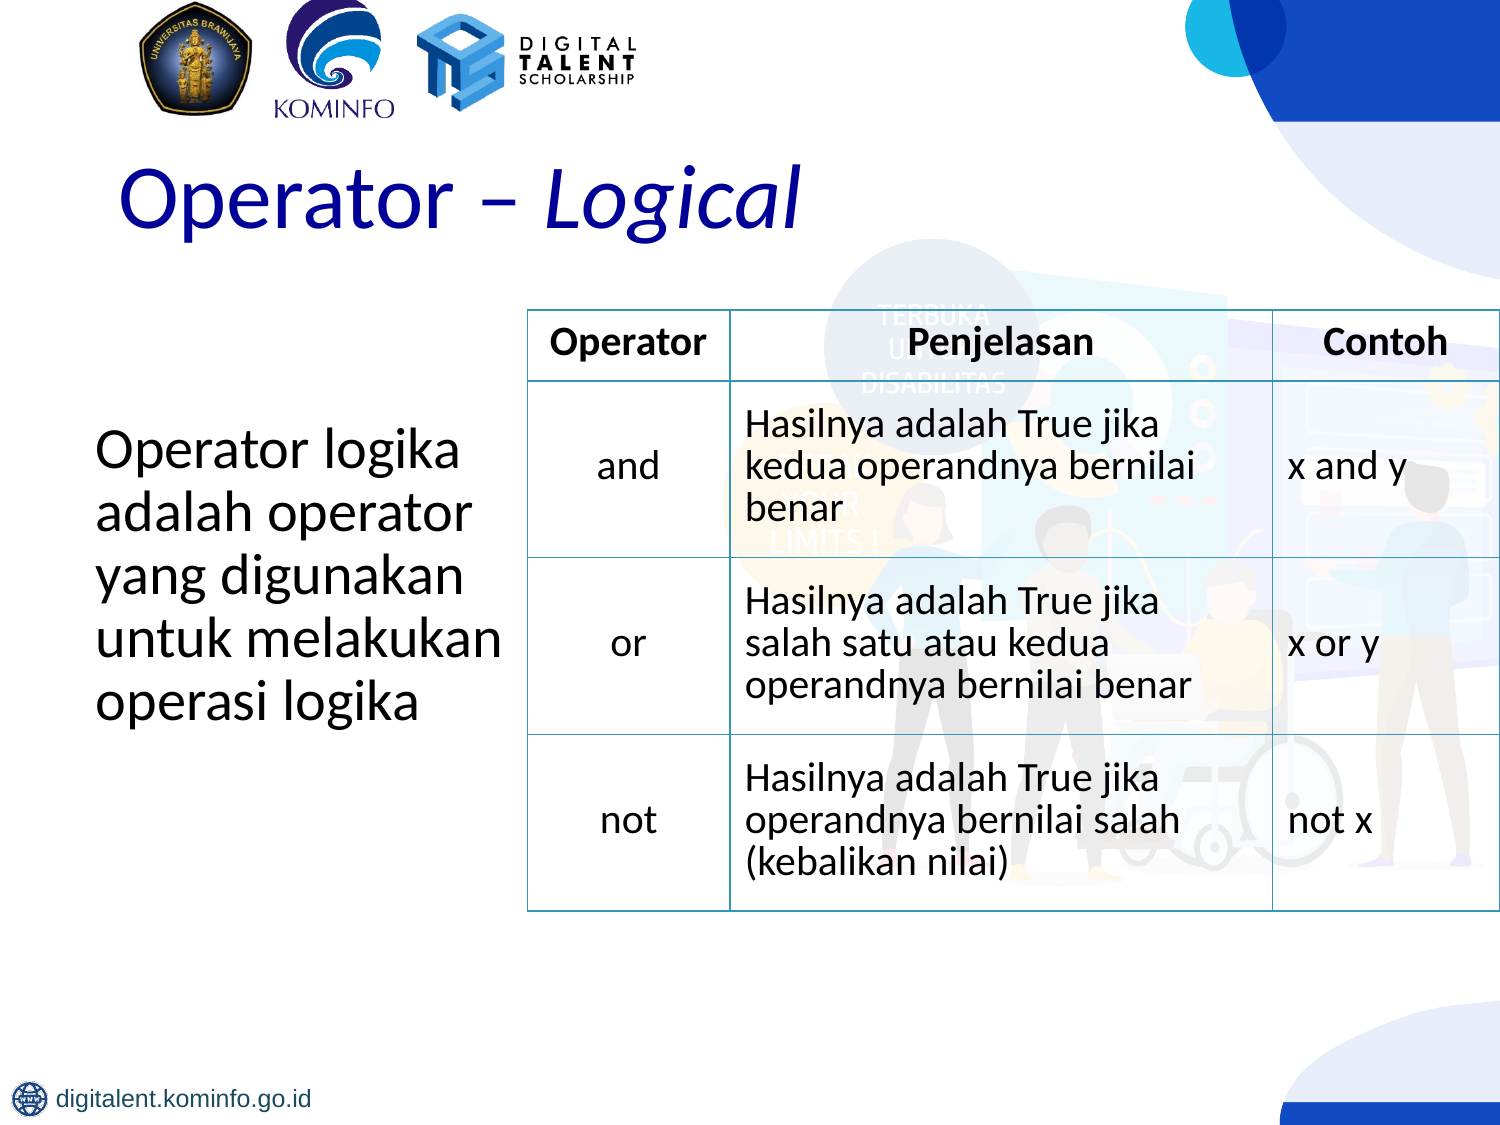

# Operator – Logical
| Operator | Penjelasan | Contoh |
| --- | --- | --- |
| and | Hasilnya adalah True jika kedua operandnya bernilai benar | x and y |
| or | Hasilnya adalah True jika salah satu atau kedua operandnya bernilai benar | x or y |
| not | Hasilnya adalah True jika operandnya bernilai salah (kebalikan nilai) | not x |
Operator logika adalah operator yang digunakan untuk melakukan operasi logika